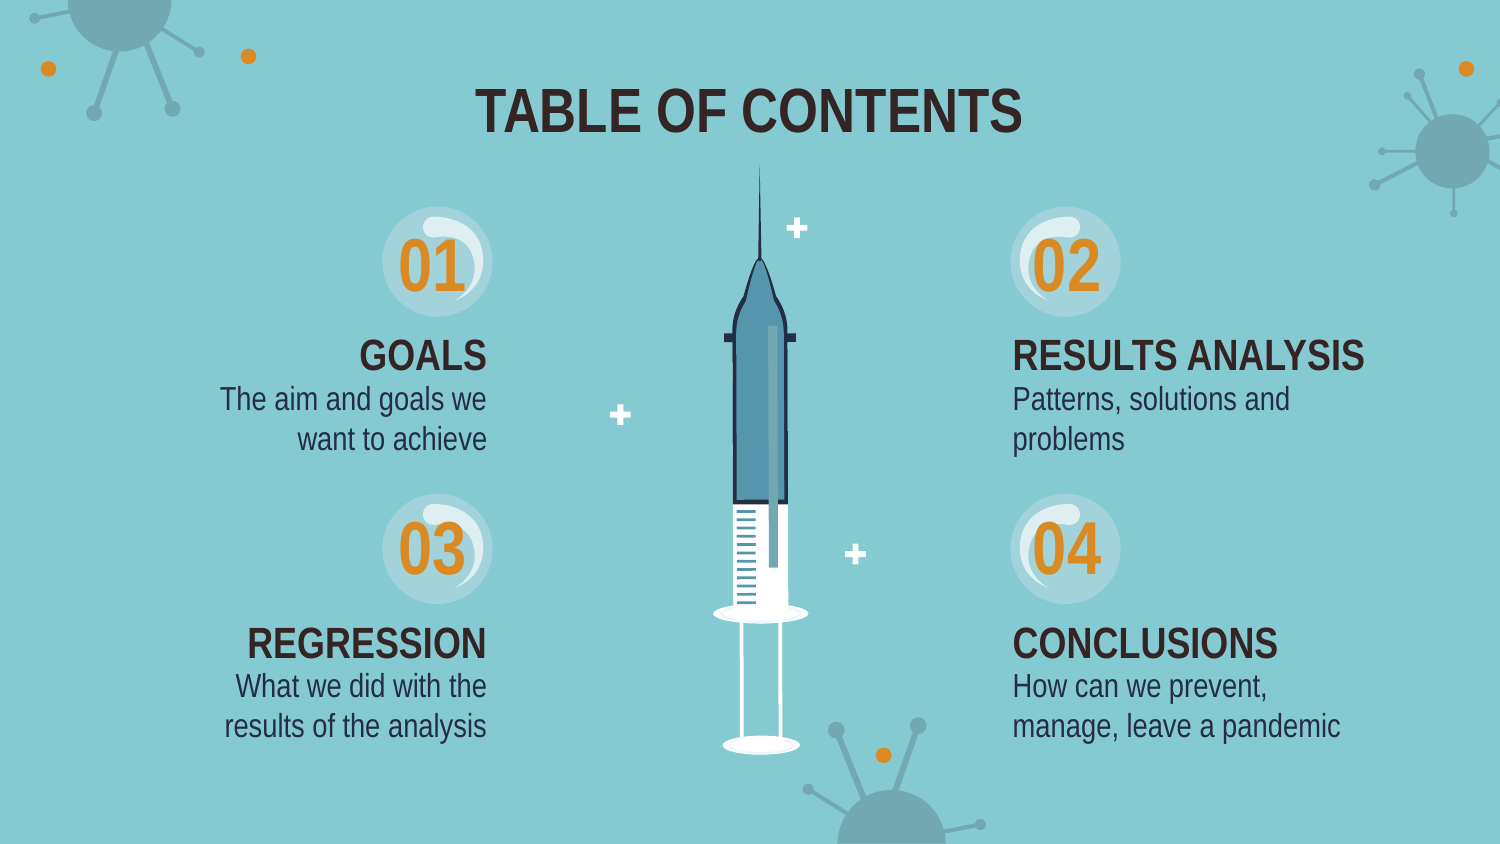

# TABLE OF CONTENTS

01
02
GOALS
RESULTS ANALYSIS
Patterns, solutions and problems
The aim and goals we want to achieve
03
04

REGRESSION
CONCLUSIONS
What we did with the results of the analysis
How can we prevent, manage, leave a pandemic